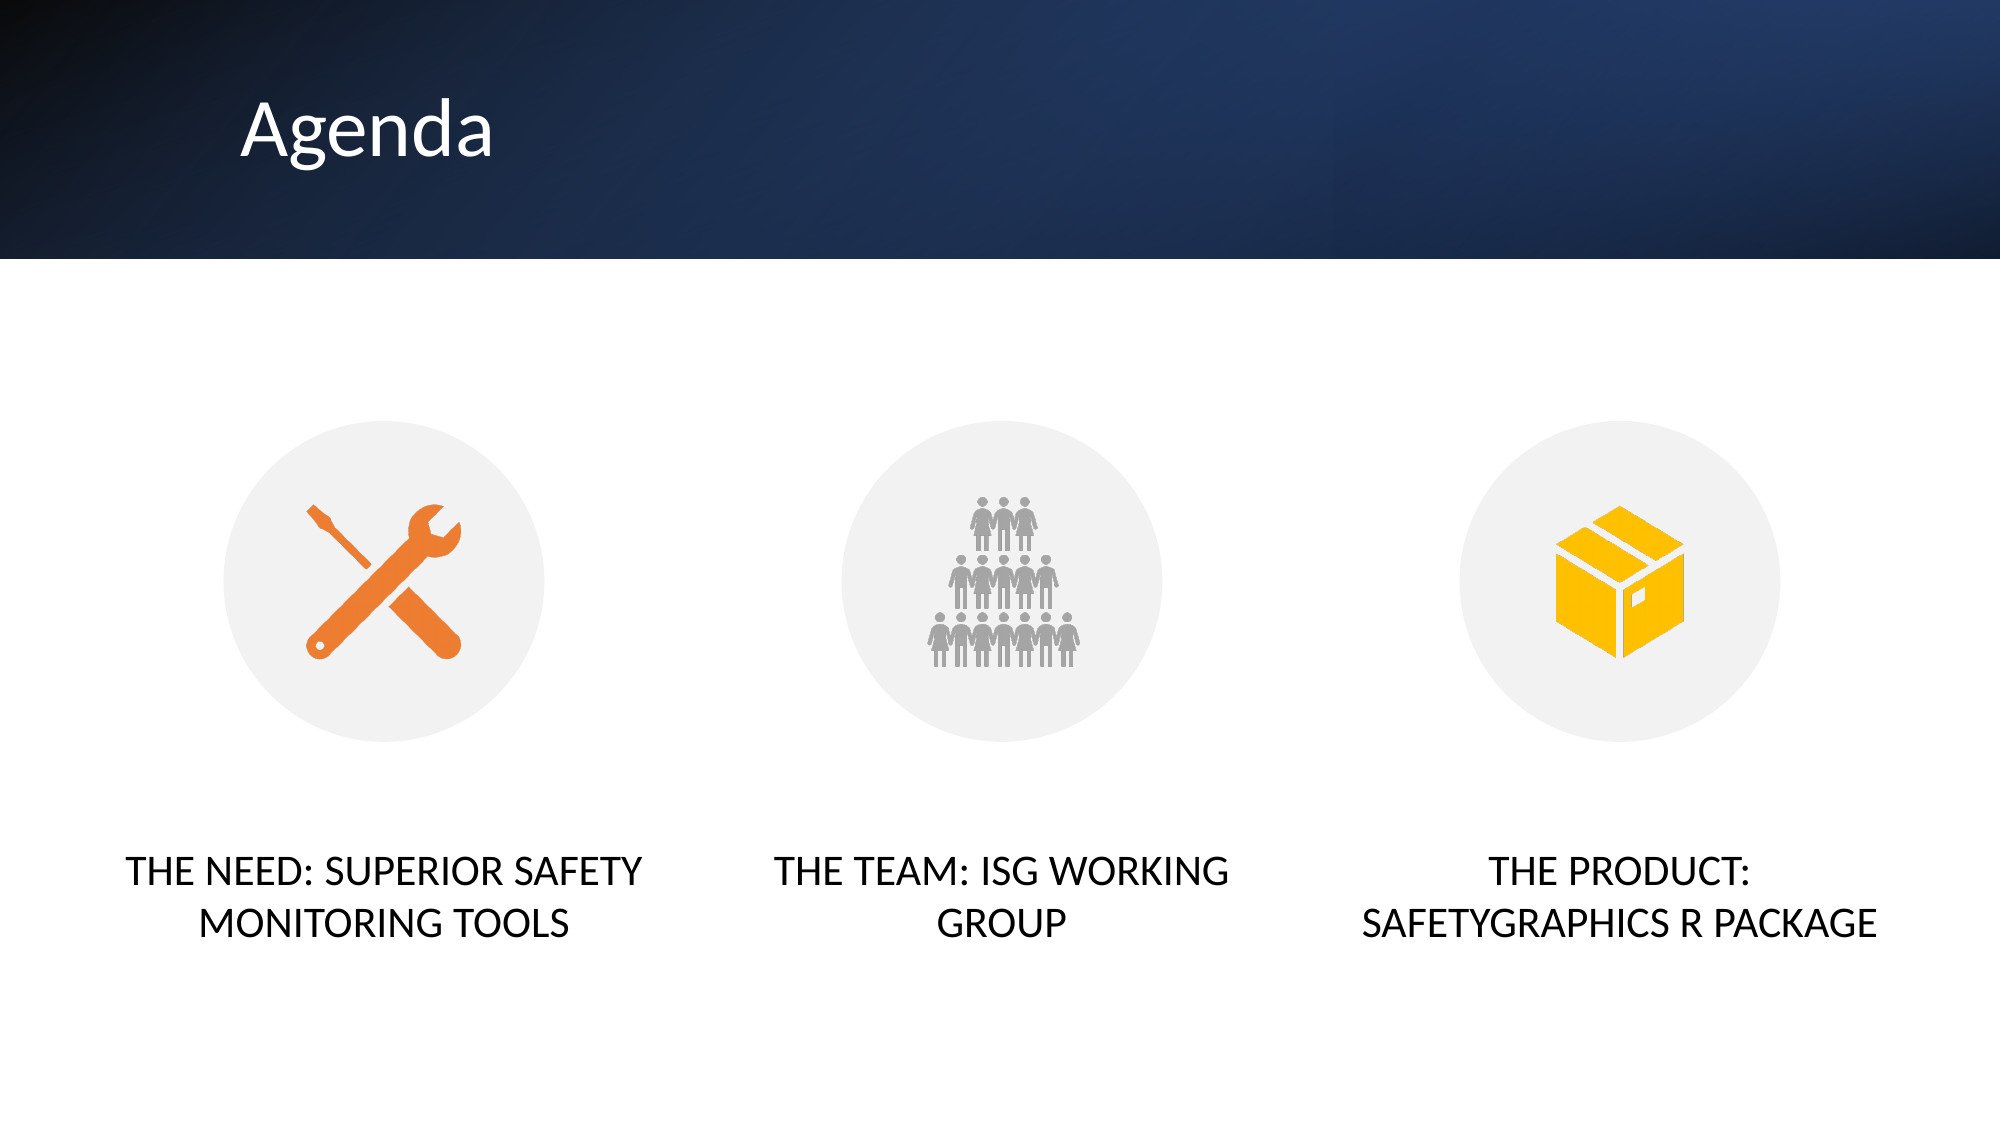

# Agenda
The Need: Superior Safety Monitoring Tools
The Team: ISG Working Group
The Product: safetyGraphics R Package